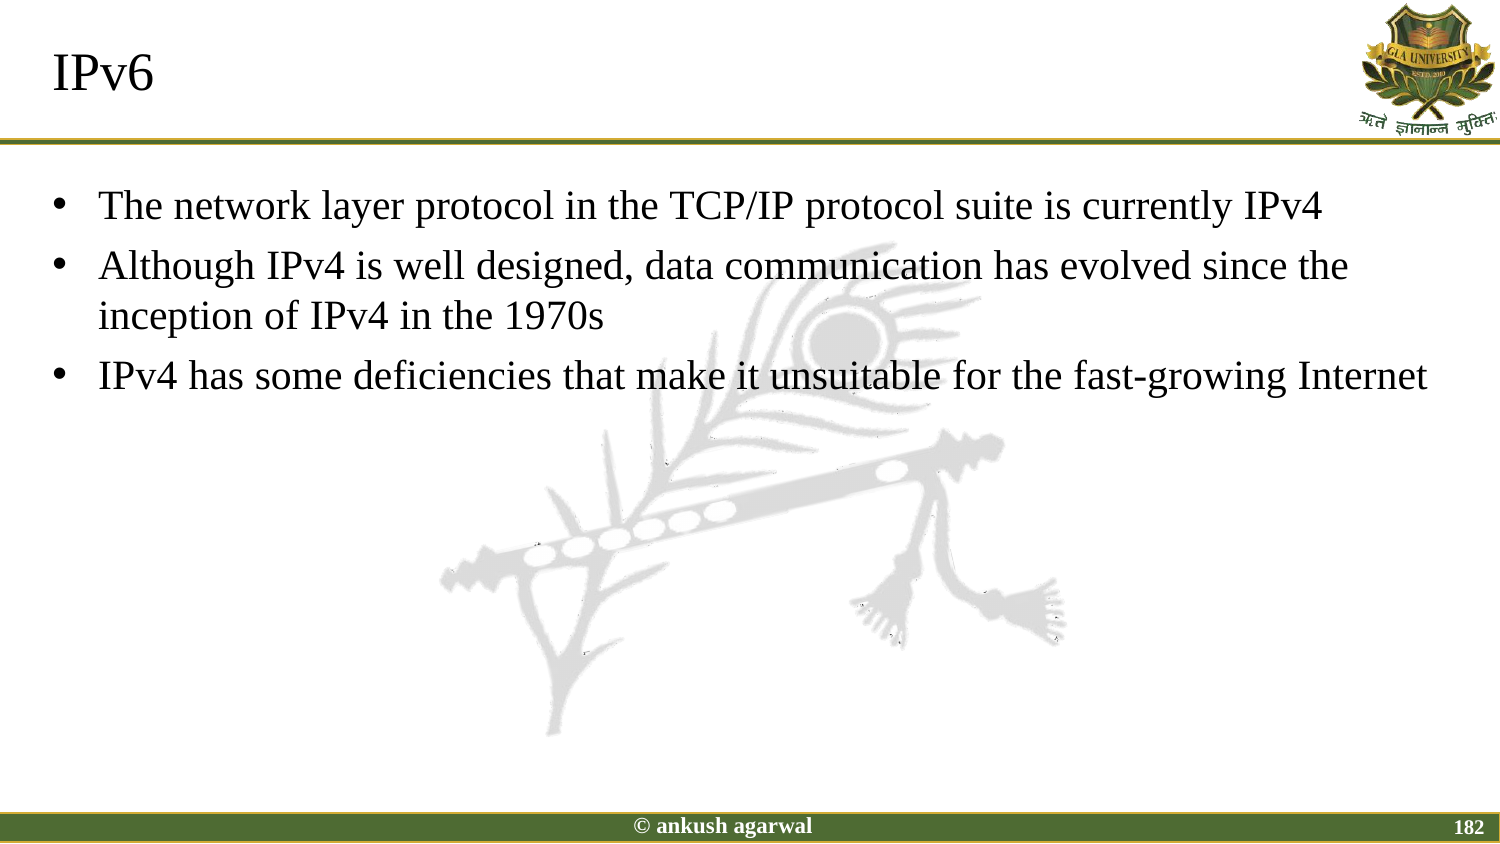

# IPv6
The network layer protocol in the TCP/IP protocol suite is currently IPv4
Although IPv4 is well designed, data communication has evolved since the  inception of IPv4 in the 1970s
IPv4 has some deficiencies that make it unsuitable for the fast-growing Internet
© ankush agarwal
182